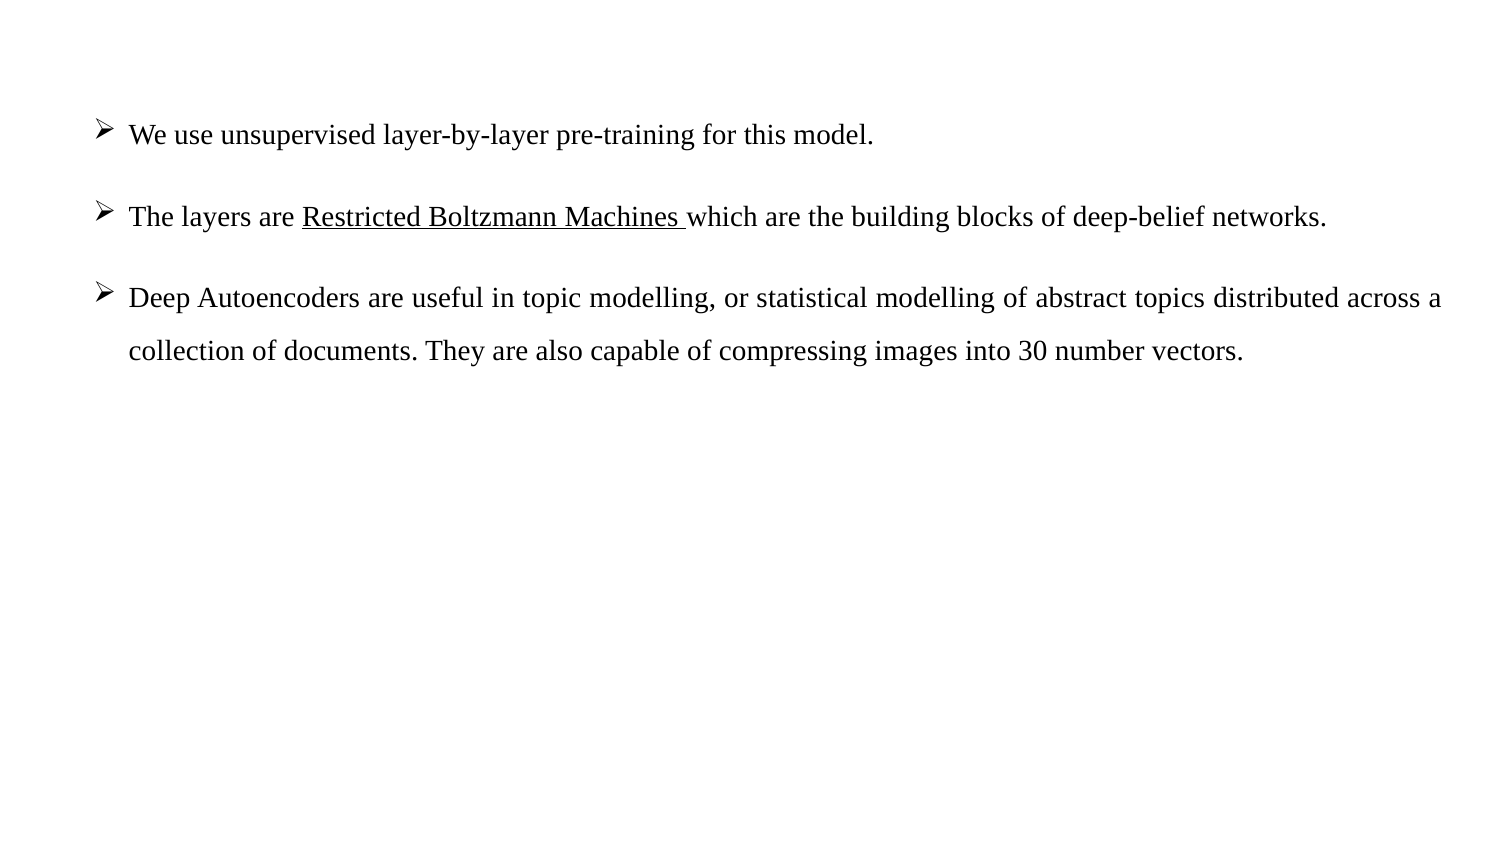

We use unsupervised layer-by-layer pre-training for this model.
The layers are Restricted Boltzmann Machines which are the building blocks of deep-belief networks.
Deep Autoencoders are useful in topic modelling, or statistical modelling of abstract topics distributed across a collection of documents. They are also capable of compressing images into 30 number vectors.